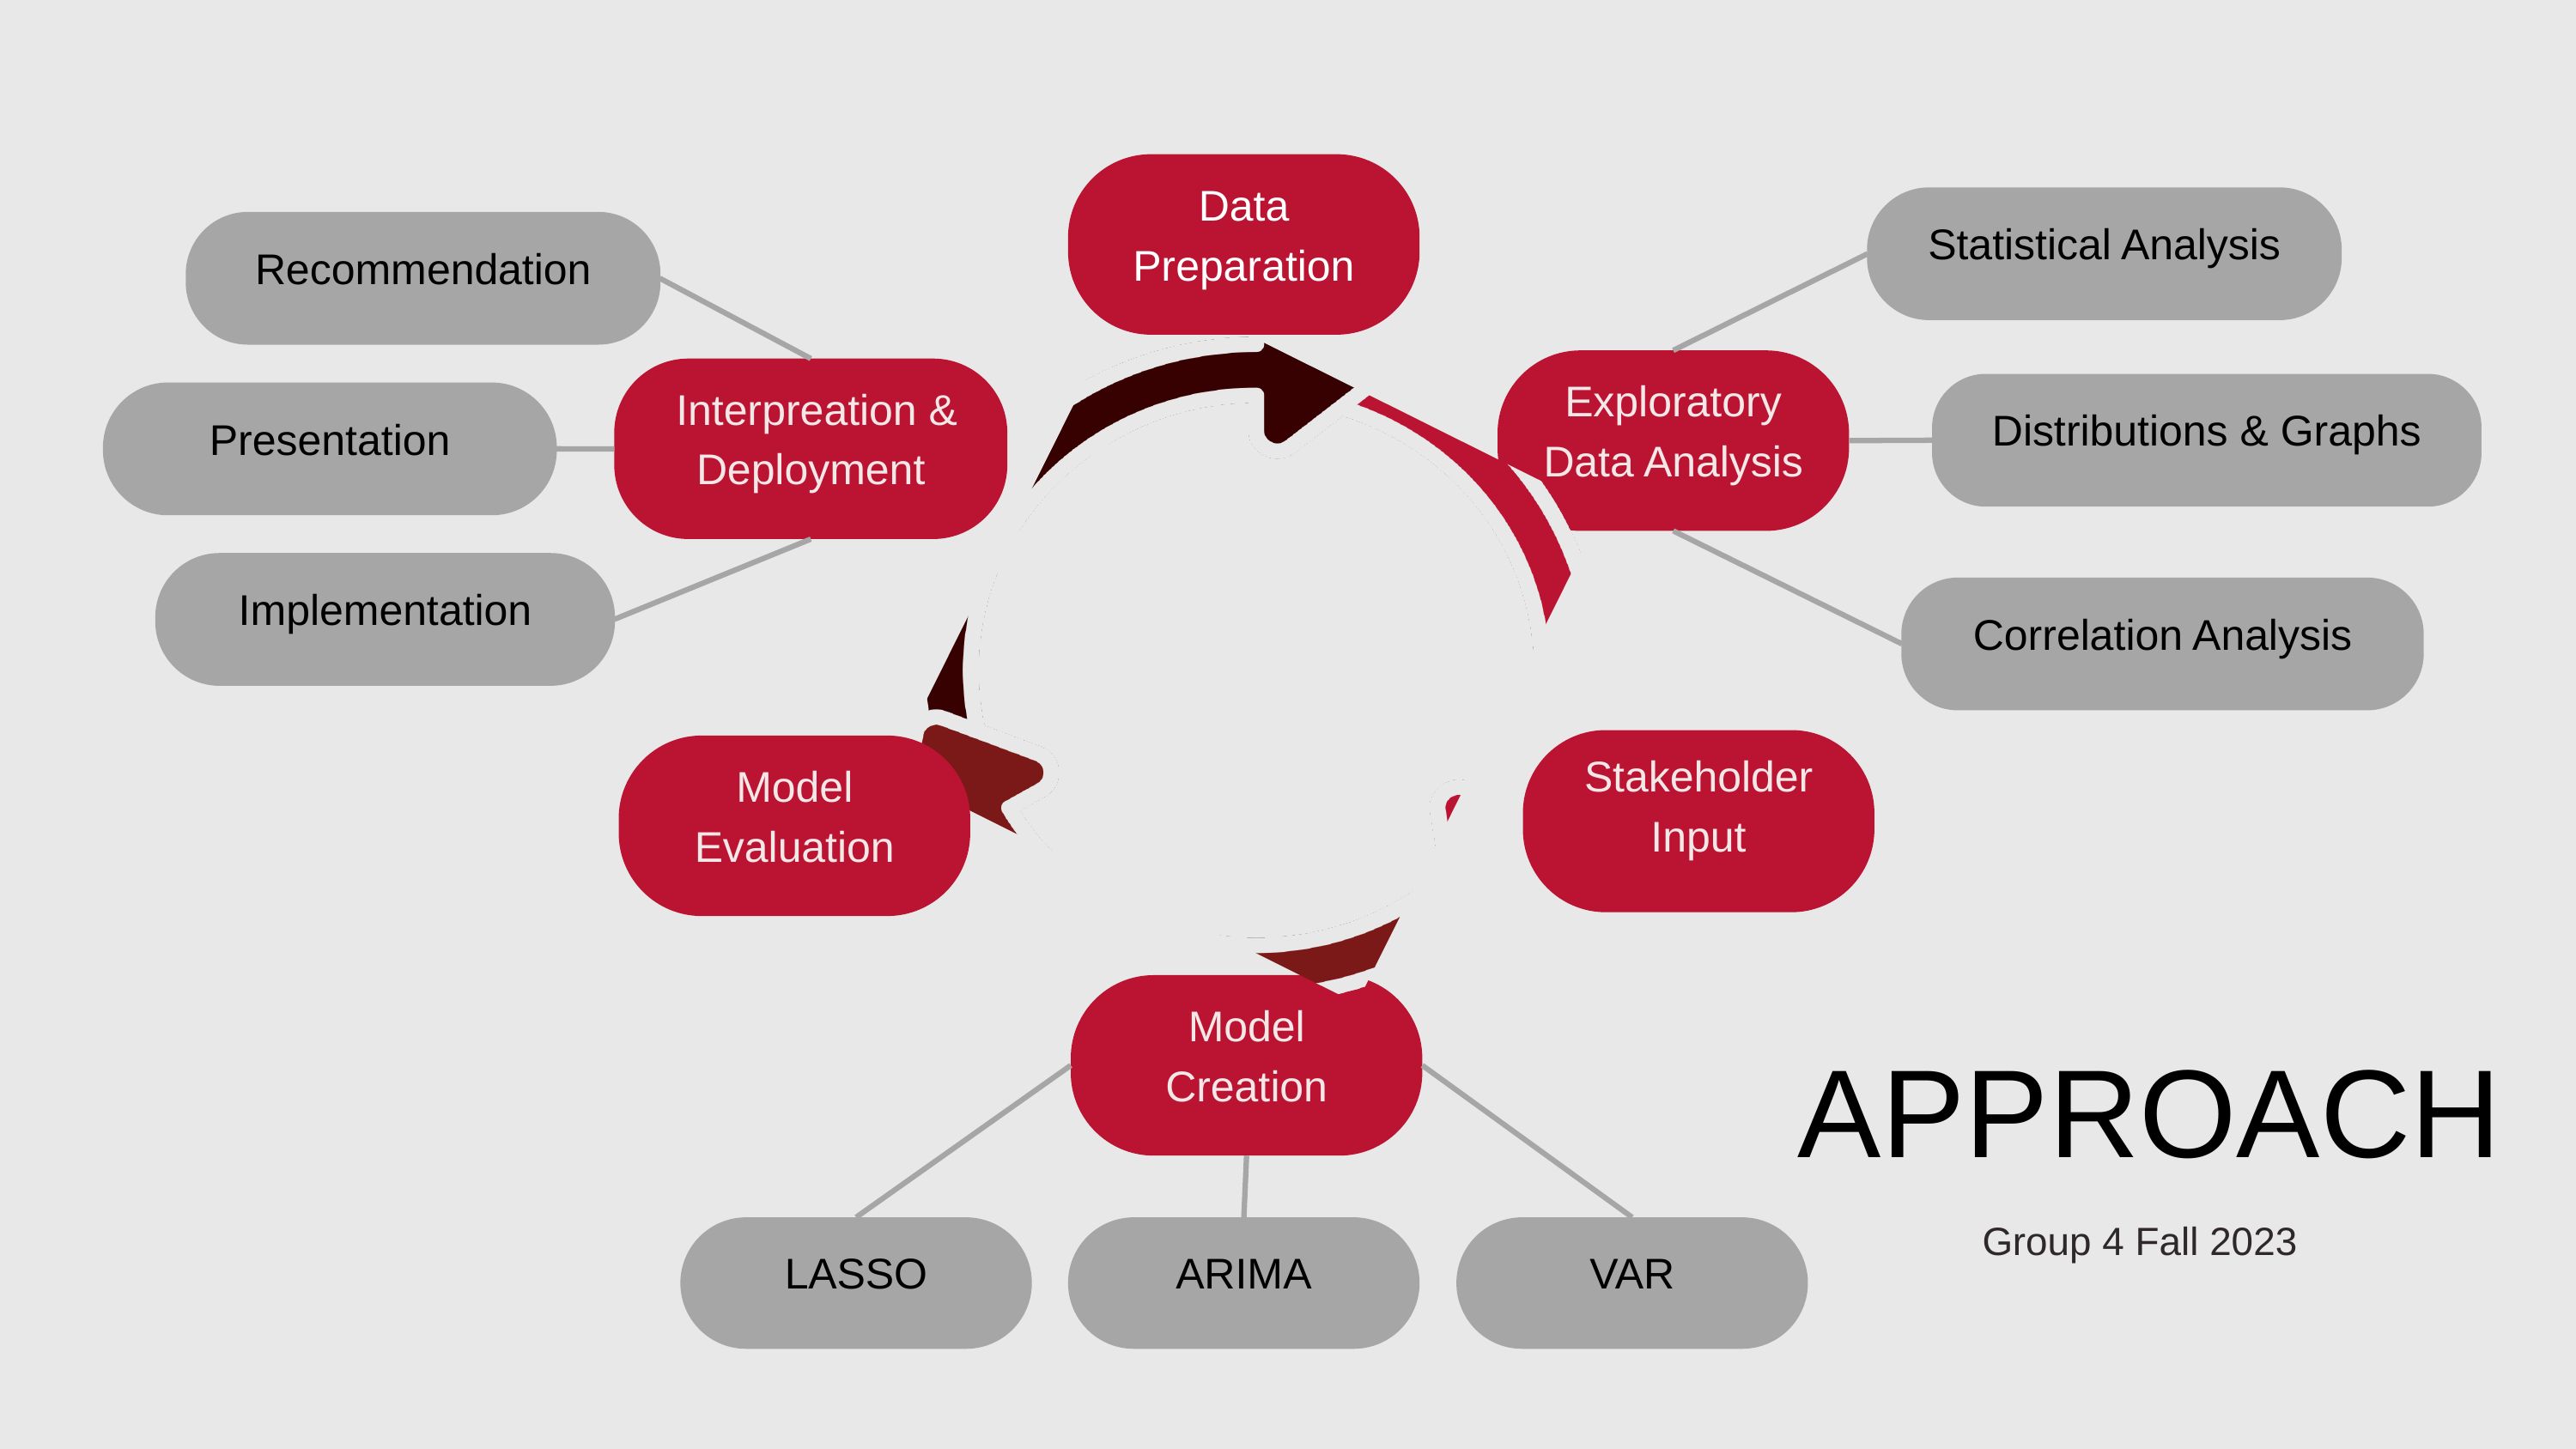

Data Preparation

Statistical Analysis

Recommendation

Exploratory Data Analysis

 Interpreation &
Deployment

Distributions & Graphs

Presentation

Implementation

Correlation Analysis

Stakeholder Input

Model Evaluation

Model Creation
APPROACH

Group 4 Fall 2023

LASSO

ARIMA

VAR